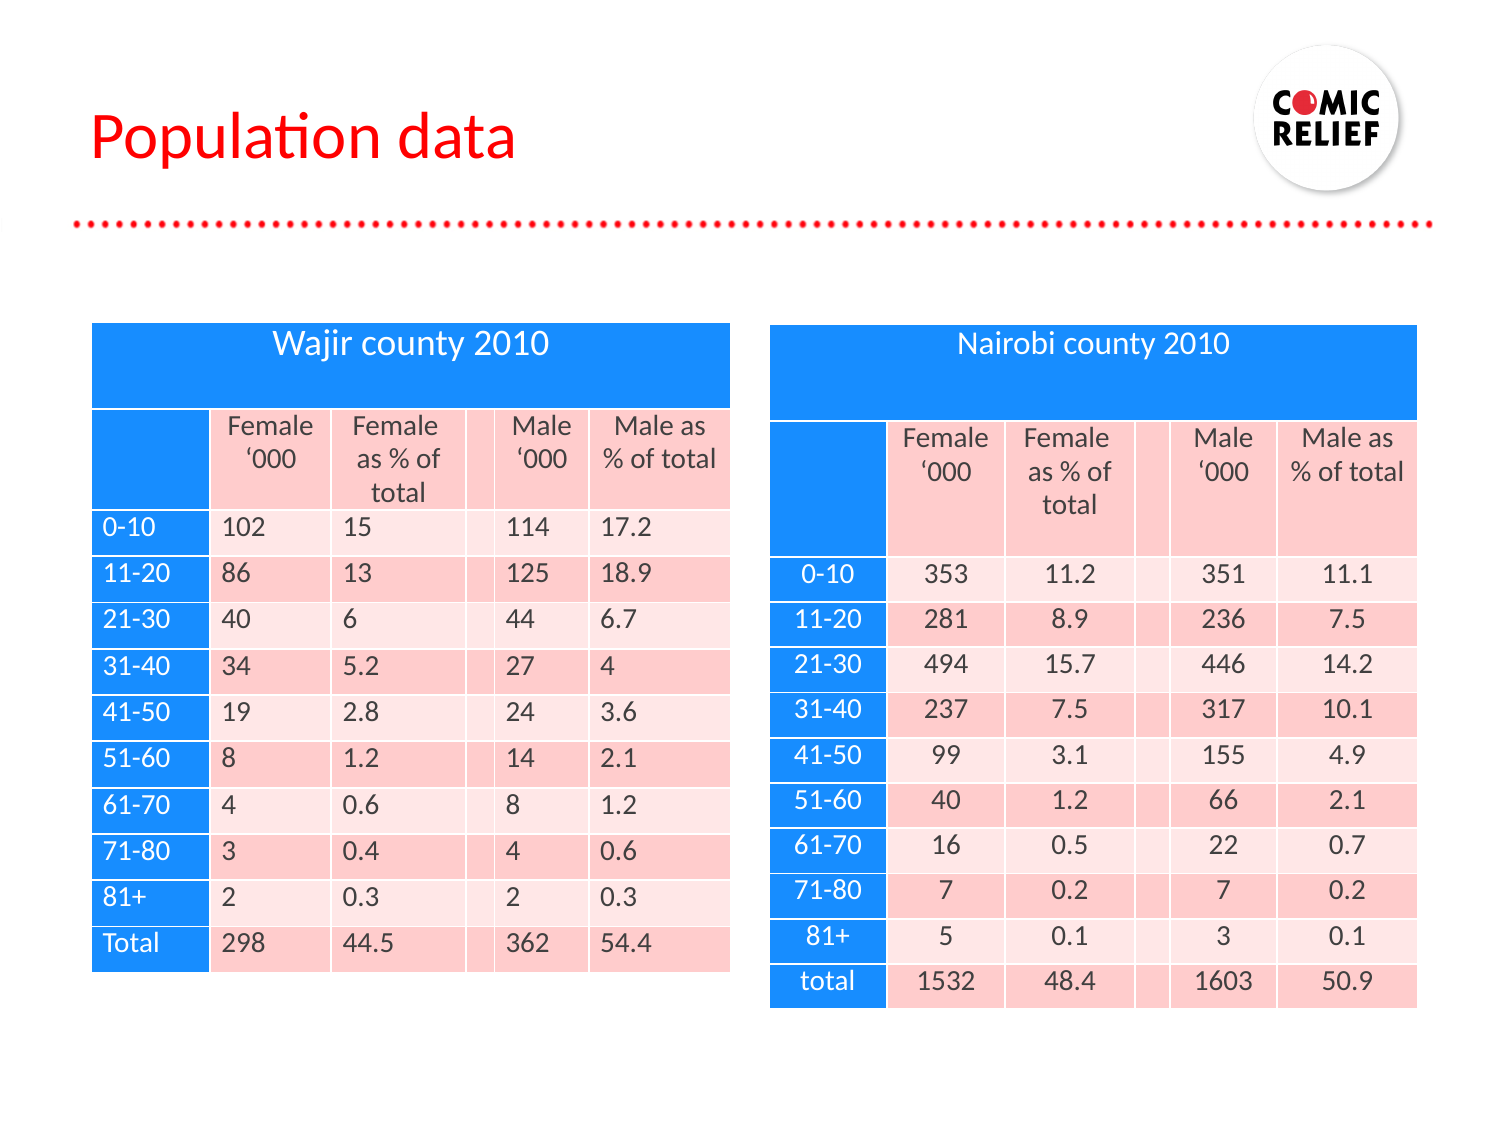

Population data
| Wajir county 2010 |  |  |  |  |  |
| --- | --- | --- | --- | --- | --- |
|  | Female ‘000 | Female as % of total |  | Male ‘000 | Male as % of total |
| 0-10 | 102 | 15 |  | 114 | 17.2 |
| 11-20 | 86 | 13 |  | 125 | 18.9 |
| 21-30 | 40 | 6 |  | 44 | 6.7 |
| 31-40 | 34 | 5.2 |  | 27 | 4 |
| 41-50 | 19 | 2.8 |  | 24 | 3.6 |
| 51-60 | 8 | 1.2 |  | 14 | 2.1 |
| 61-70 | 4 | 0.6 |  | 8 | 1.2 |
| 71-80 | 3 | 0.4 |  | 4 | 0.6 |
| 81+ | 2 | 0.3 |  | 2 | 0.3 |
| Total | 298 | 44.5 |  | 362 | 54.4 |
| Nairobi county 2010 |  |  |  |  |  |
| --- | --- | --- | --- | --- | --- |
|  | Female ‘000 | Female as % of total |  | Male ‘000 | Male as % of total |
| 0-10 | 353 | 11.2 |  | 351 | 11.1 |
| 11-20 | 281 | 8.9 |  | 236 | 7.5 |
| 21-30 | 494 | 15.7 |  | 446 | 14.2 |
| 31-40 | 237 | 7.5 |  | 317 | 10.1 |
| 41-50 | 99 | 3.1 |  | 155 | 4.9 |
| 51-60 | 40 | 1.2 |  | 66 | 2.1 |
| 61-70 | 16 | 0.5 |  | 22 | 0.7 |
| 71-80 | 7 | 0.2 |  | 7 | 0.2 |
| 81+ | 5 | 0.1 |  | 3 | 0.1 |
| total | 1532 | 48.4 |  | 1603 | 50.9 |